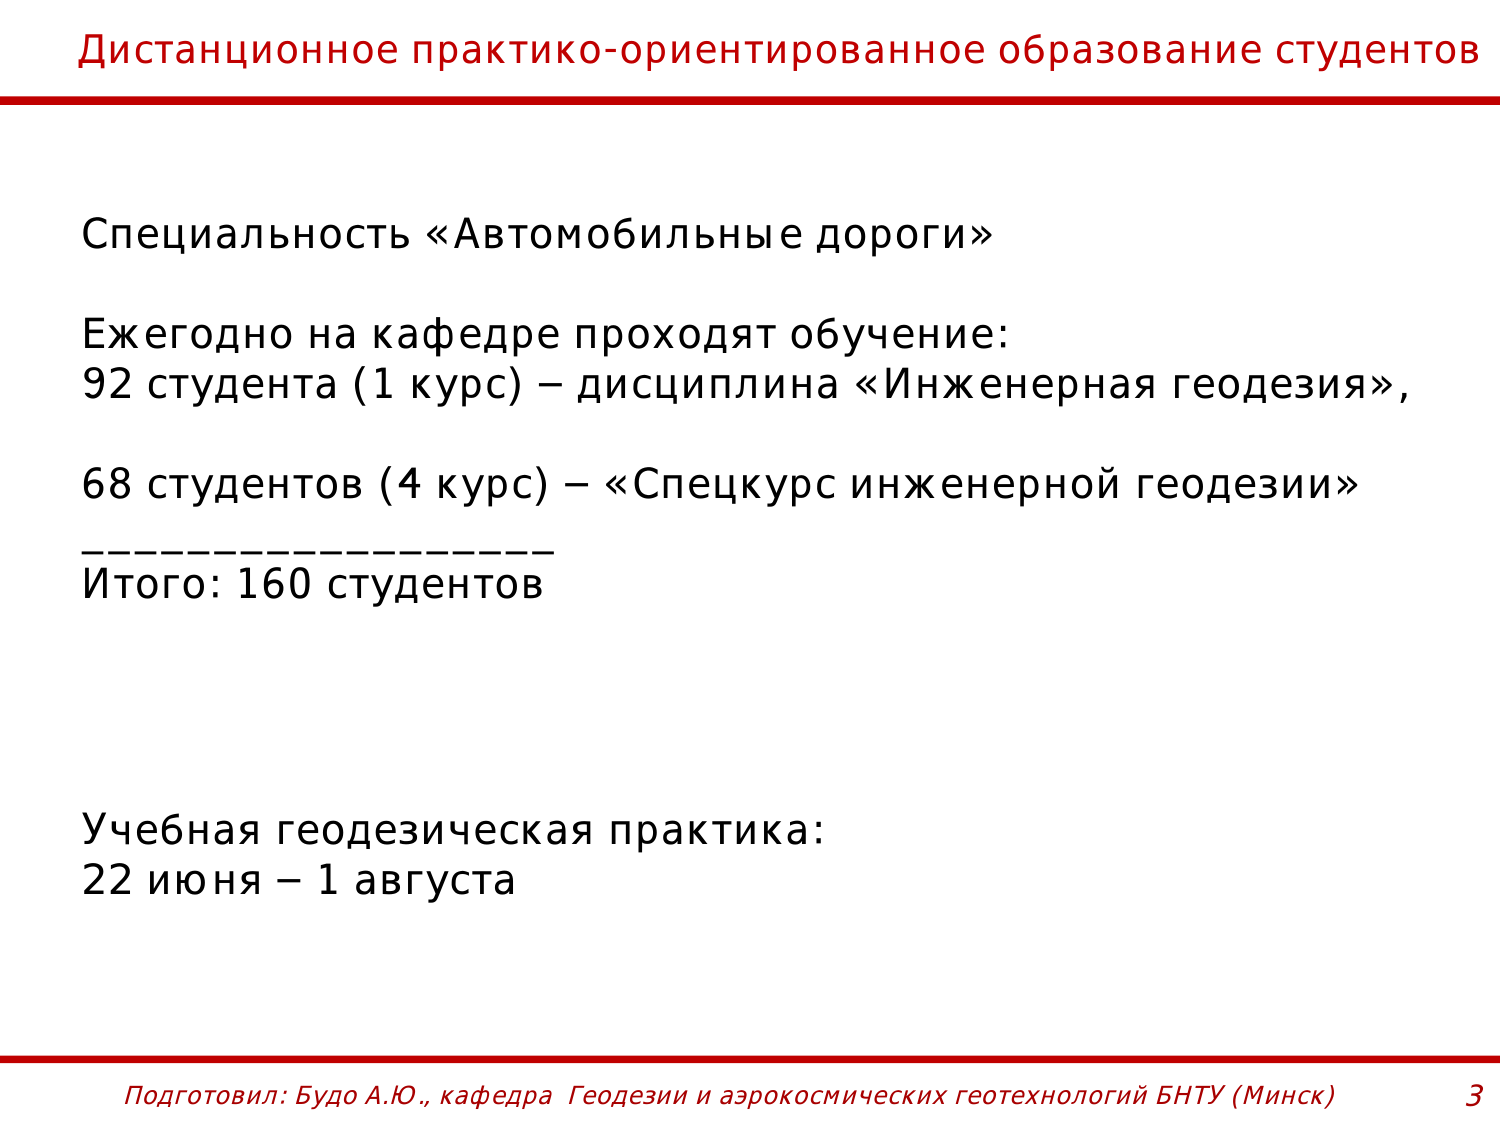

# Дистанционное практико-ориентированное образование студентов
Специальность «Автомобильные дороги»

Ежегодно на кафедре проходят обучение:
92 студента (1 курс) – дисциплина «Инженерная геодезия»,
68 студентов (4 курс) – «Спецкурс инженерной геодезии»
__________________
Итого: 160 студентов
Учебная геодезическая практика:
22 июня – 1 августа
3
Подготовил: Будо А.Ю., кафедра  Геодезии и аэрокосмических геотехнологий БНТУ (Минск)